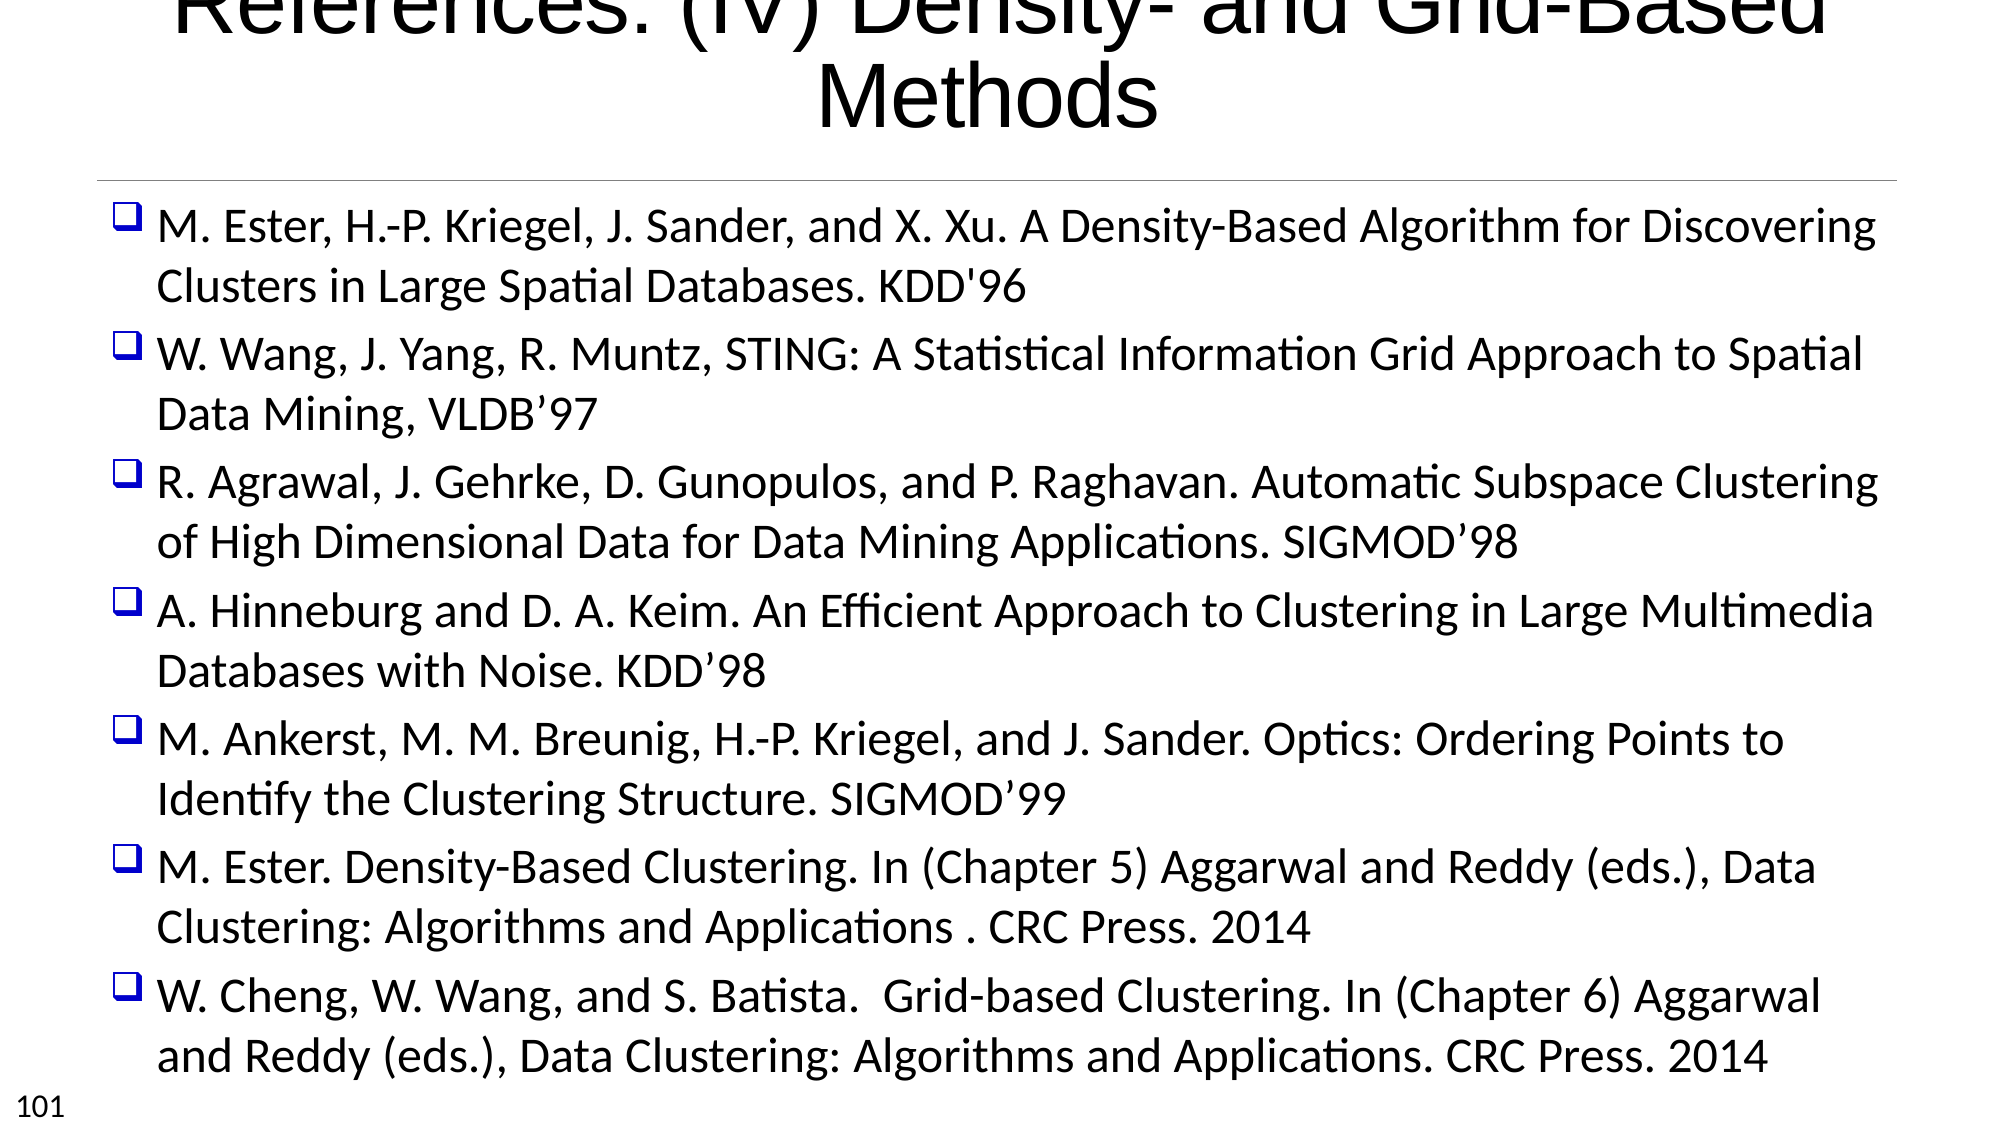

# References: (IV) Density- and Grid-Based Methods
M. Ester, H.-P. Kriegel, J. Sander, and X. Xu. A Density-Based Algorithm for Discovering Clusters in Large Spatial Databases. KDD'96
W. Wang, J. Yang, R. Muntz, STING: A Statistical Information Grid Approach to Spatial Data Mining, VLDB’97
R. Agrawal, J. Gehrke, D. Gunopulos, and P. Raghavan. Automatic Subspace Clustering of High Dimensional Data for Data Mining Applications. SIGMOD’98
A. Hinneburg and D. A. Keim. An Efficient Approach to Clustering in Large Multimedia Databases with Noise. KDD’98
M. Ankerst, M. M. Breunig, H.-P. Kriegel, and J. Sander. Optics: Ordering Points to Identify the Clustering Structure. SIGMOD’99
M. Ester. Density-Based Clustering. In (Chapter 5) Aggarwal and Reddy (eds.), Data Clustering: Algorithms and Applications . CRC Press. 2014
W. Cheng, W. Wang, and S. Batista.  Grid-based Clustering. In (Chapter 6) Aggarwal and Reddy (eds.), Data Clustering: Algorithms and Applications. CRC Press. 2014